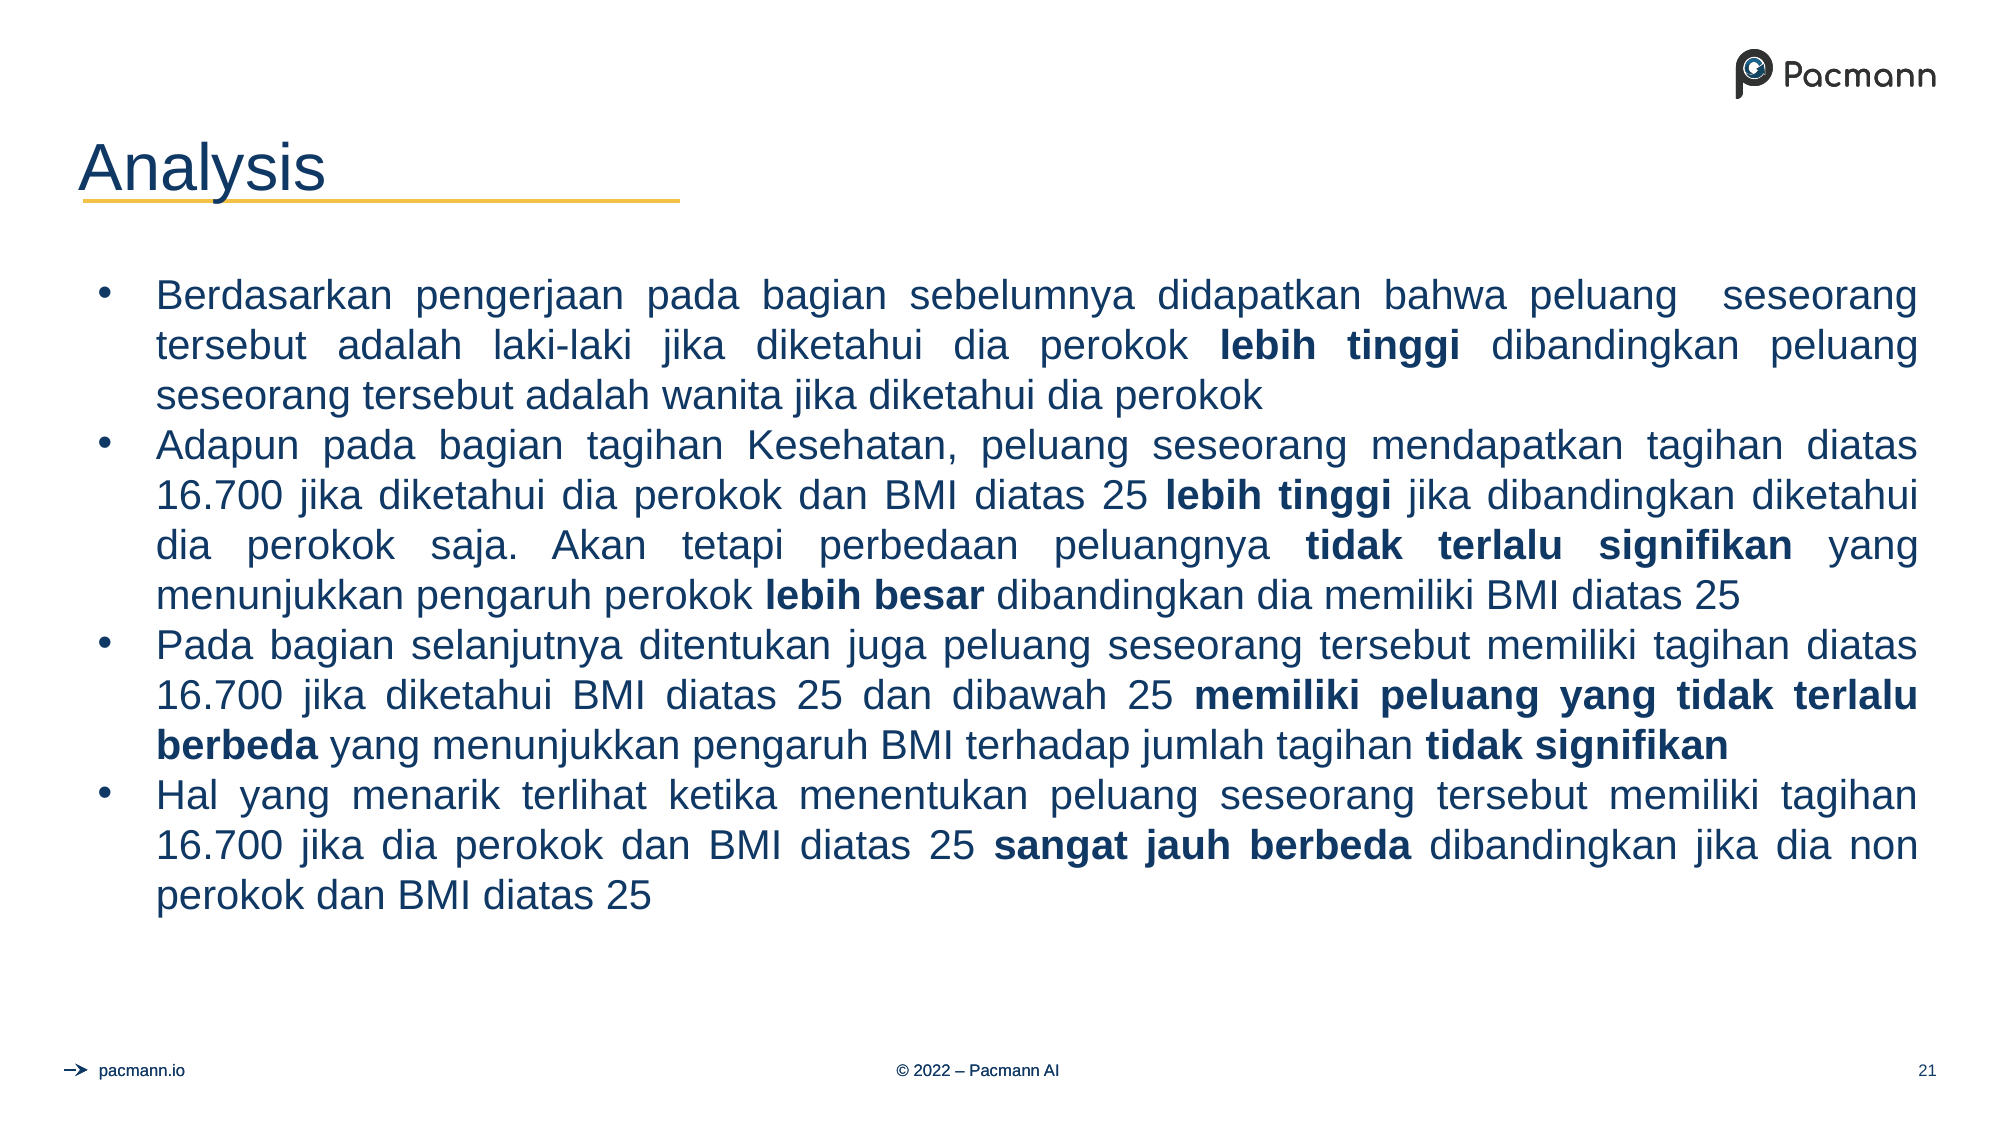

# Analysis
Berdasarkan pengerjaan pada bagian sebelumnya didapatkan bahwa peluang  seseorang tersebut adalah laki-laki jika diketahui dia perokok lebih tinggi dibandingkan peluang seseorang tersebut adalah wanita jika diketahui dia perokok
Adapun pada bagian tagihan Kesehatan, peluang seseorang mendapatkan tagihan diatas 16.700 jika diketahui dia perokok dan BMI diatas 25 lebih tinggi jika dibandingkan diketahui dia perokok saja. Akan tetapi perbedaan peluangnya tidak terlalu signifikan yang menunjukkan pengaruh perokok lebih besar dibandingkan dia memiliki BMI diatas 25
Pada bagian selanjutnya ditentukan juga peluang seseorang tersebut memiliki tagihan diatas 16.700 jika diketahui BMI diatas 25 dan dibawah 25 memiliki peluang yang tidak terlalu berbeda yang menunjukkan pengaruh BMI terhadap jumlah tagihan tidak signifikan
Hal yang menarik terlihat ketika menentukan peluang seseorang tersebut memiliki tagihan 16.700 jika dia perokok dan BMI diatas 25 sangat jauh berbeda dibandingkan jika dia non perokok dan BMI diatas 25